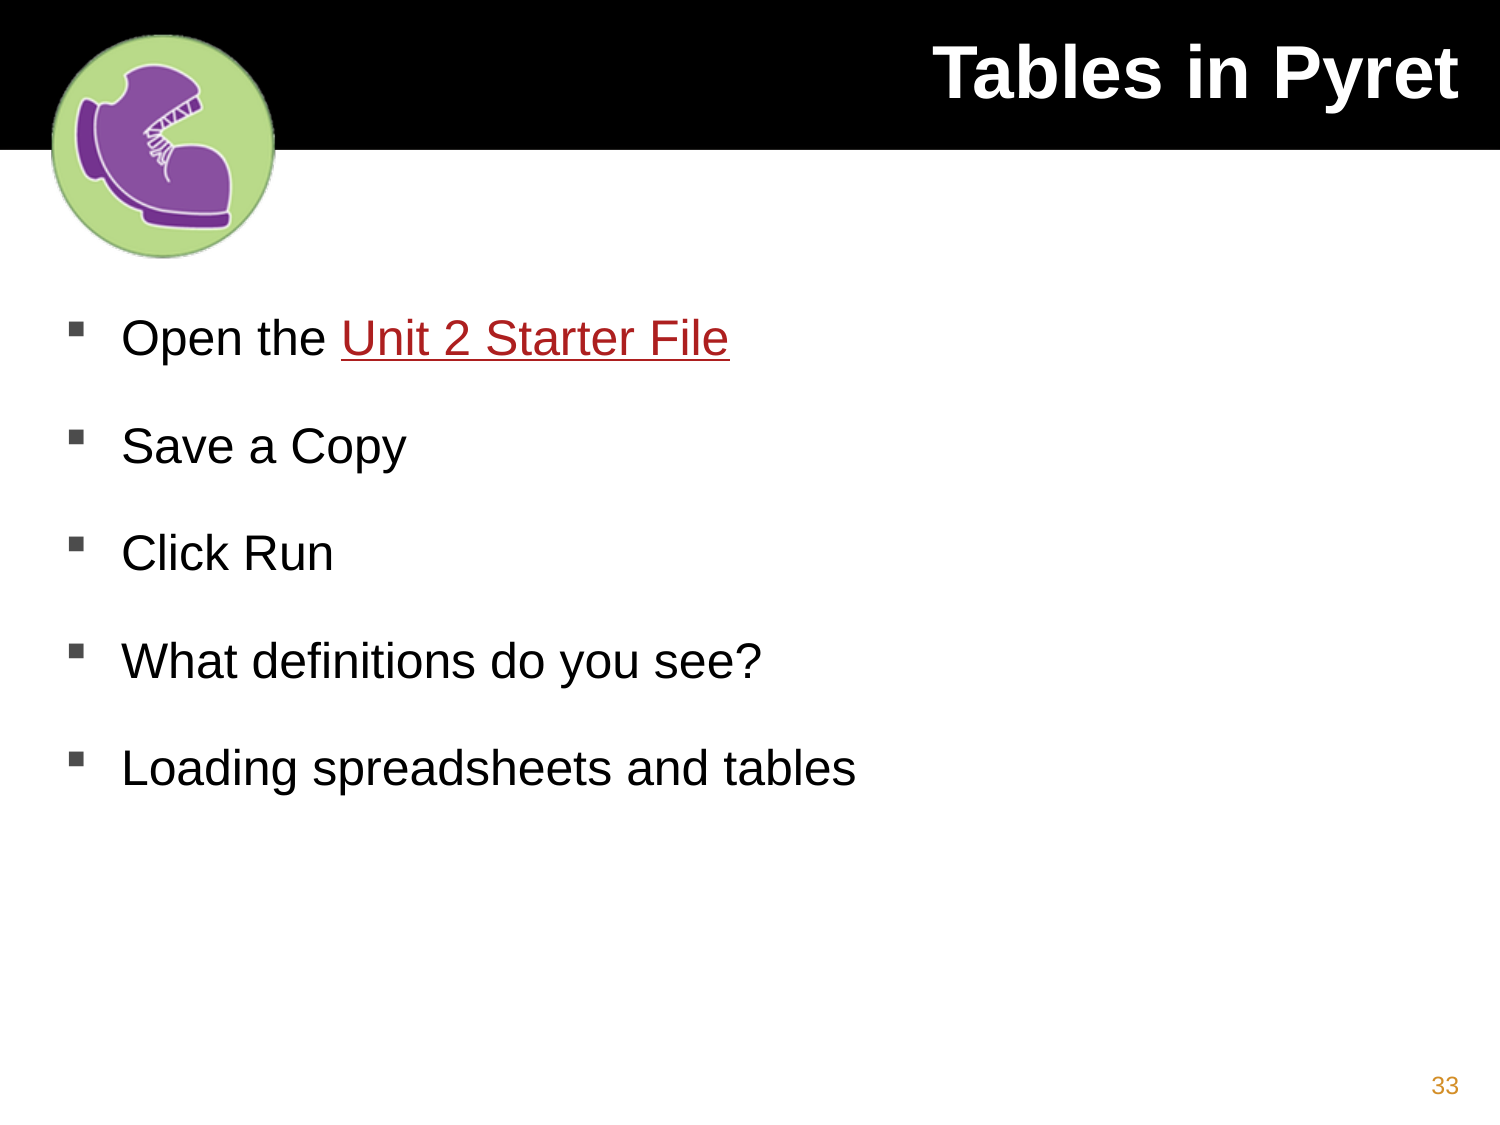

# Tables in Pyret
Open the Unit 2 Starter File
Save a Copy
Click Run
What definitions do you see?
Loading spreadsheets and tables
33